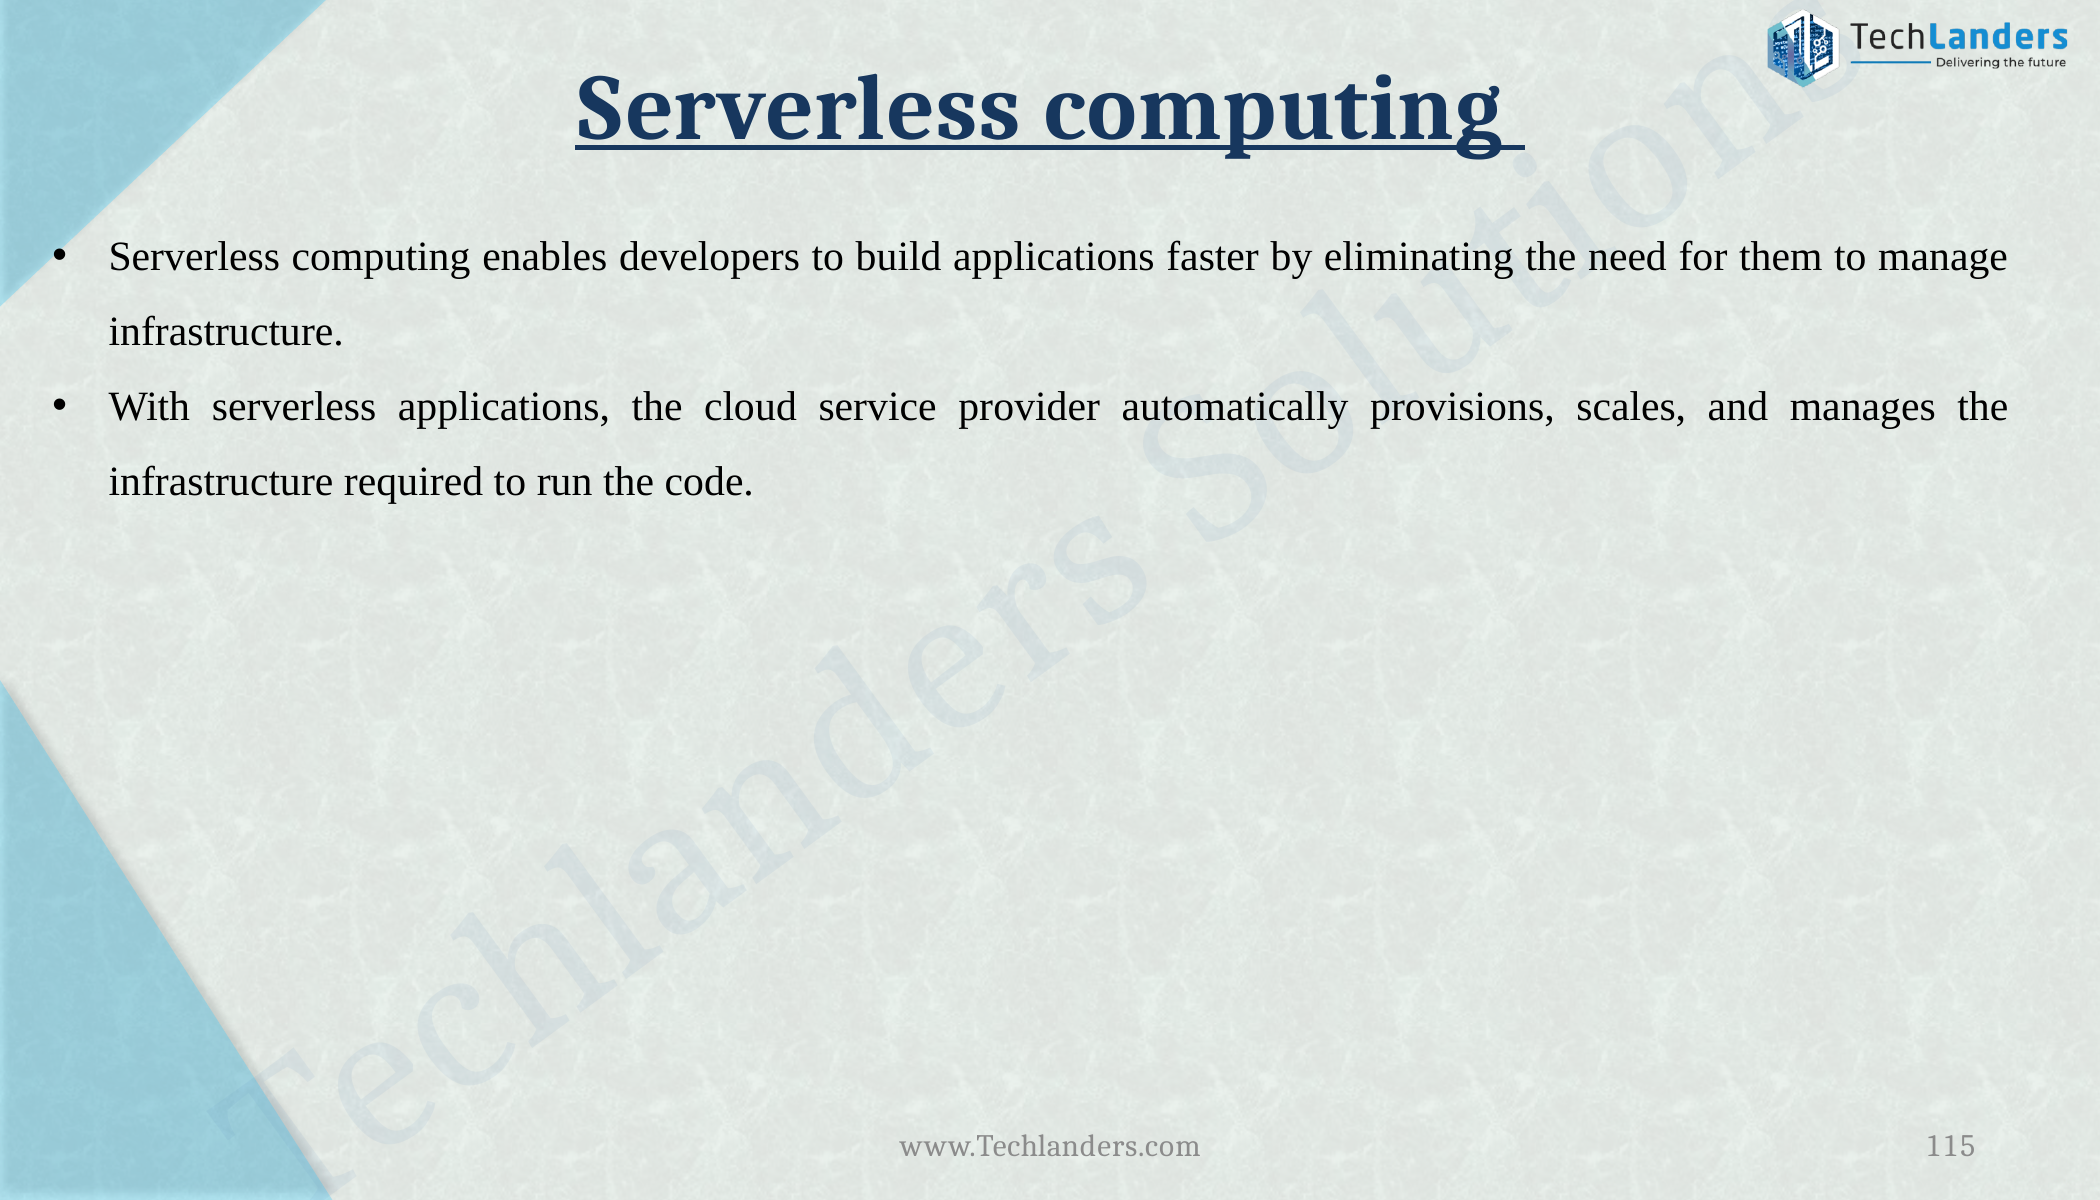

# Serverless computing
Serverless computing enables developers to build applications faster by eliminating the need for them to manage infrastructure.
With serverless applications, the cloud service provider automatically provisions, scales, and manages the infrastructure required to run the code.

www.Techlanders.com
115